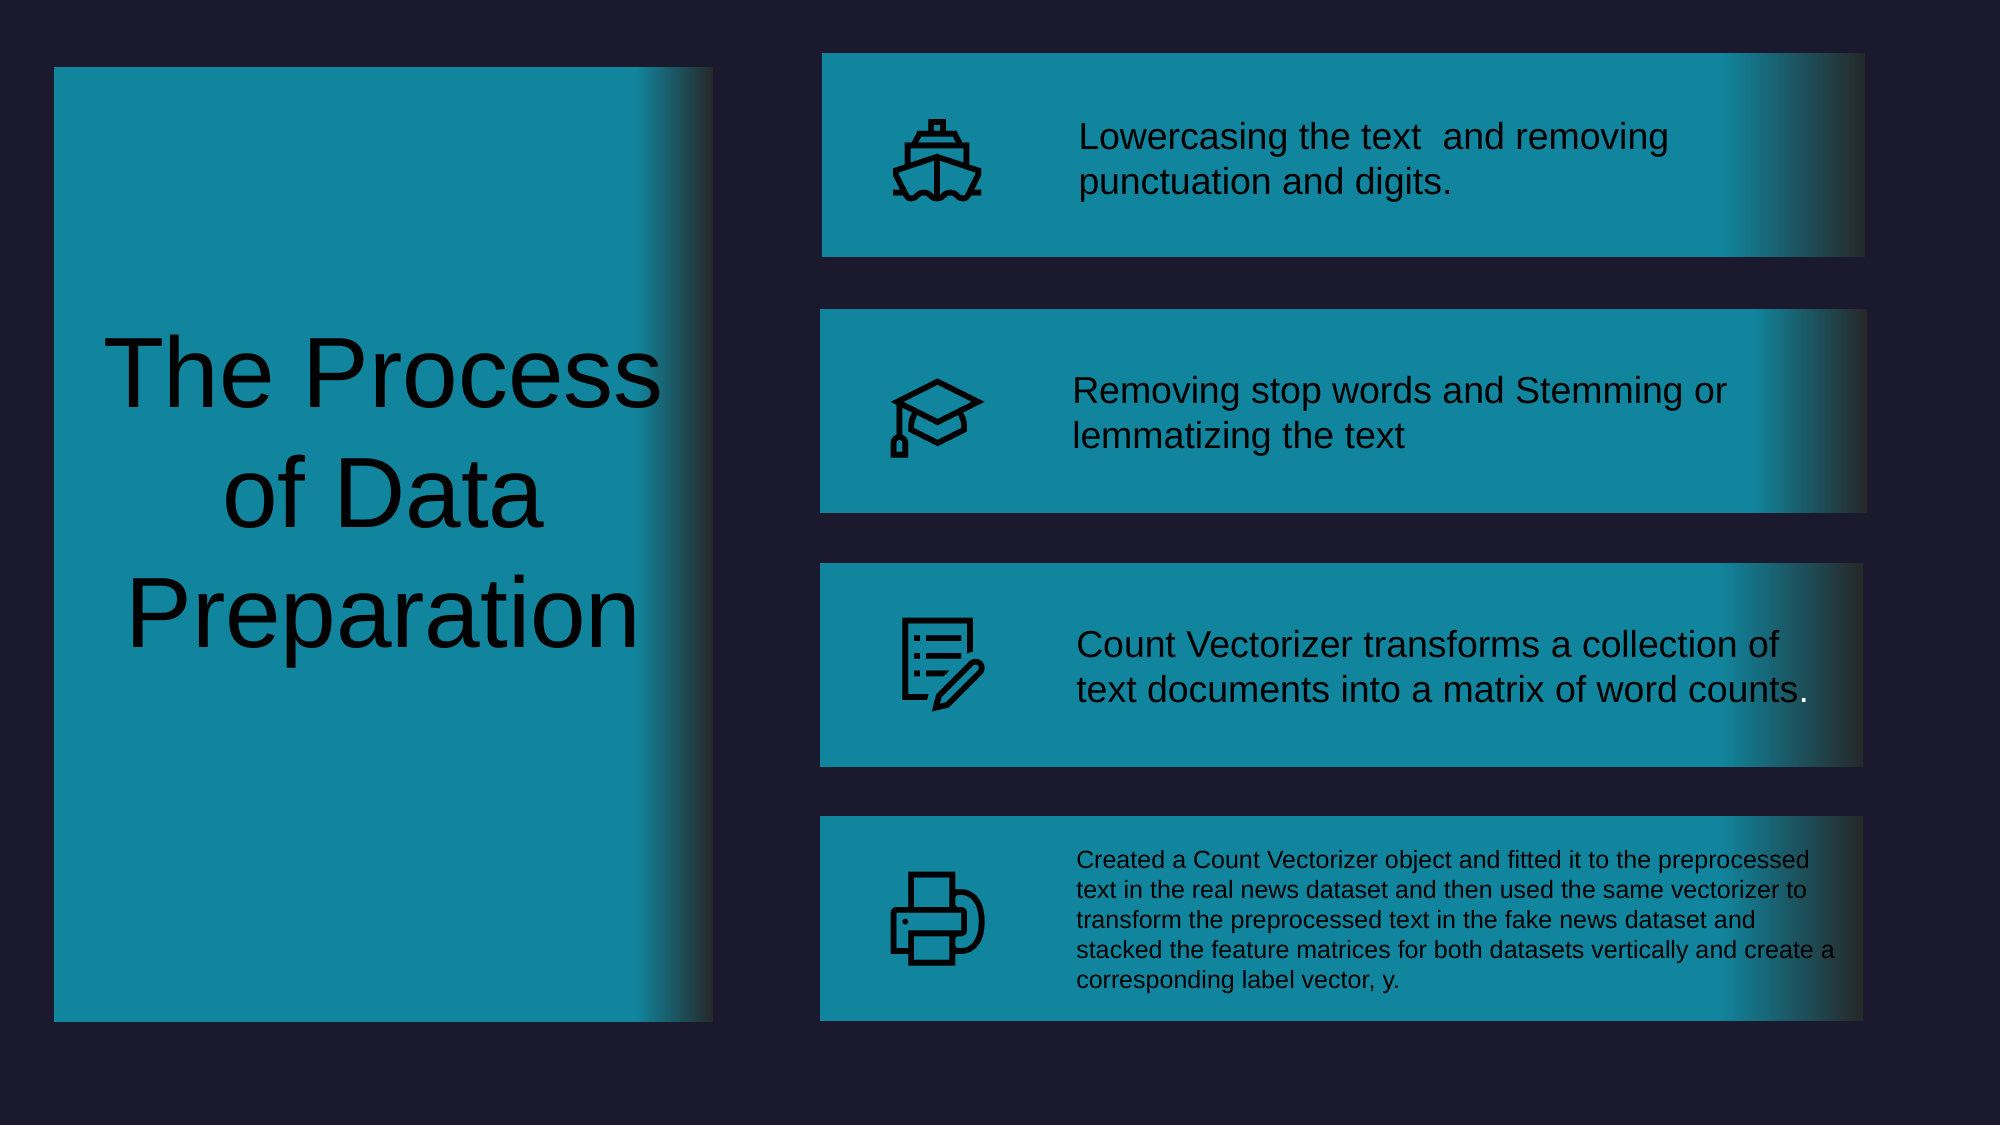

Lowercasing the text  and removing punctuation and digits.
Removing stop words and Stemming or lemmatizing the text
Count Vectorizer transforms a collection of text documents into a matrix of word counts.
Created a Count Vectorizer object and fitted it to the preprocessed text in the real news dataset and then used the same vectorizer to transform the preprocessed text in the fake news dataset and  stacked the feature matrices for both datasets vertically and create a corresponding label vector, y.
# The Process of Data Preparation